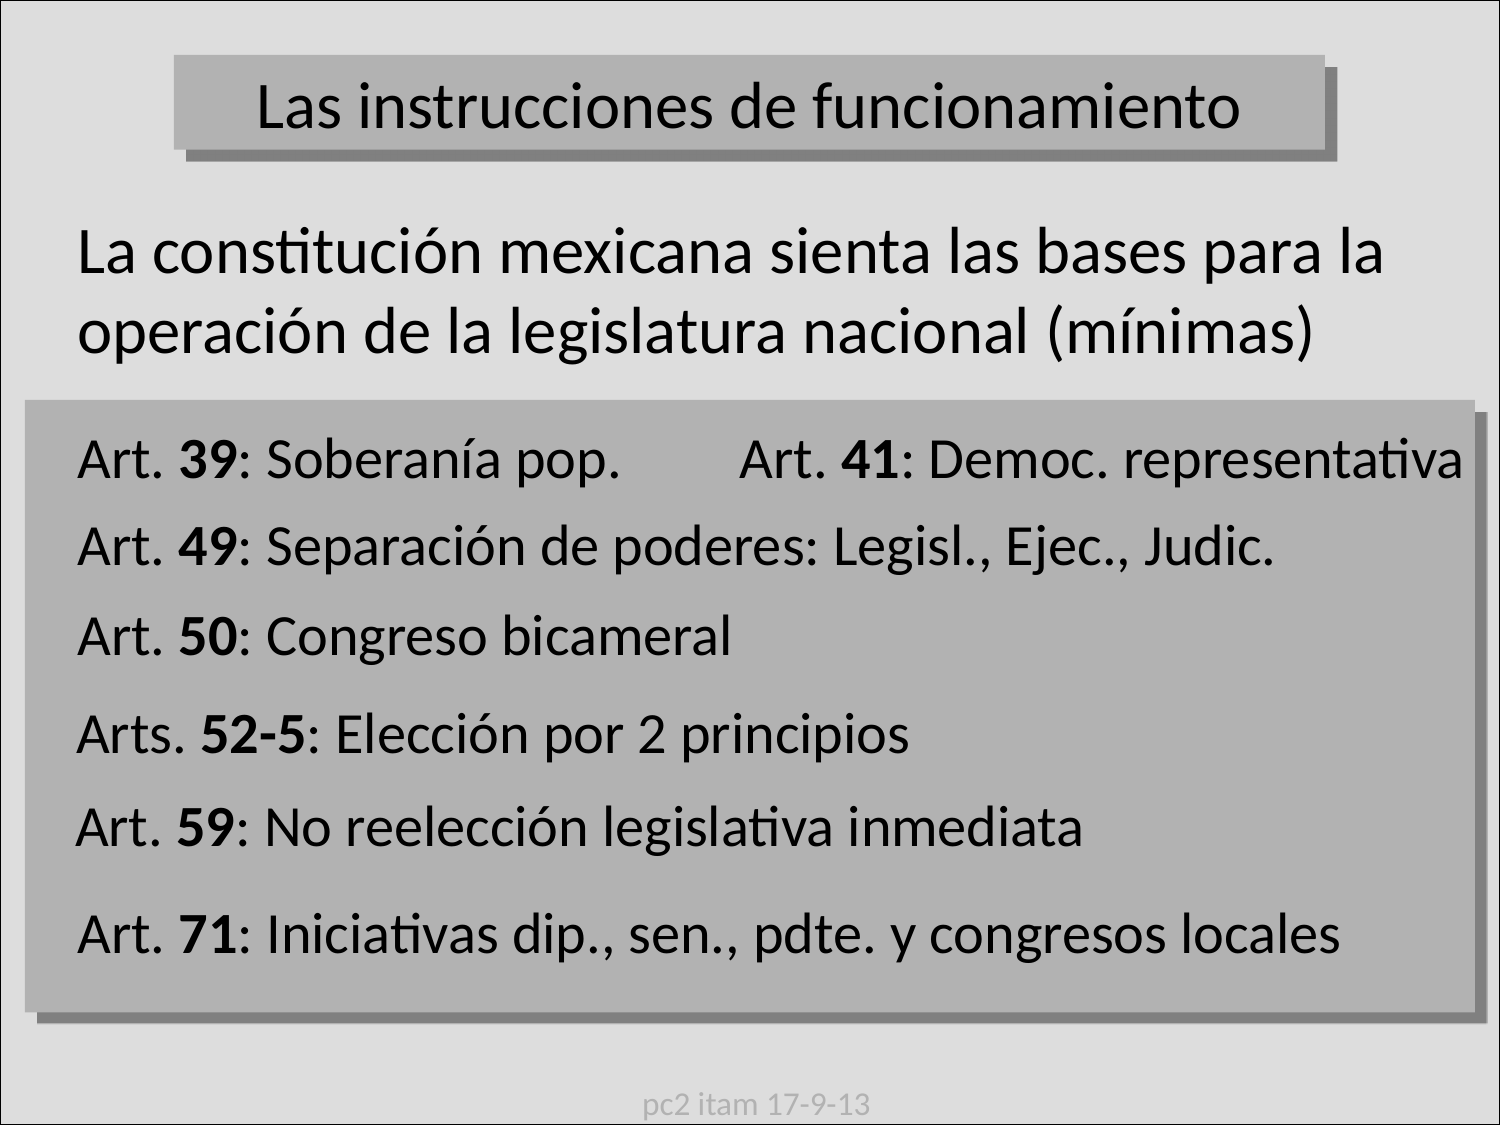

Las instrucciones de funcionamiento
La constitución mexicana sienta las bases para la operación de la legislatura nacional (mínimas)

Art. 39: Soberanía pop.
Art. 41: Democ. representativa
Art. 49: Separación de poderes: Legisl., Ejec., Judic.
Art. 50: Congreso bicameral
Arts. 52-5: Elección por 2 principios
Art. 59: No reelección legislativa inmediata
Art. 71: Iniciativas dip., sen., pdte. y congresos locales